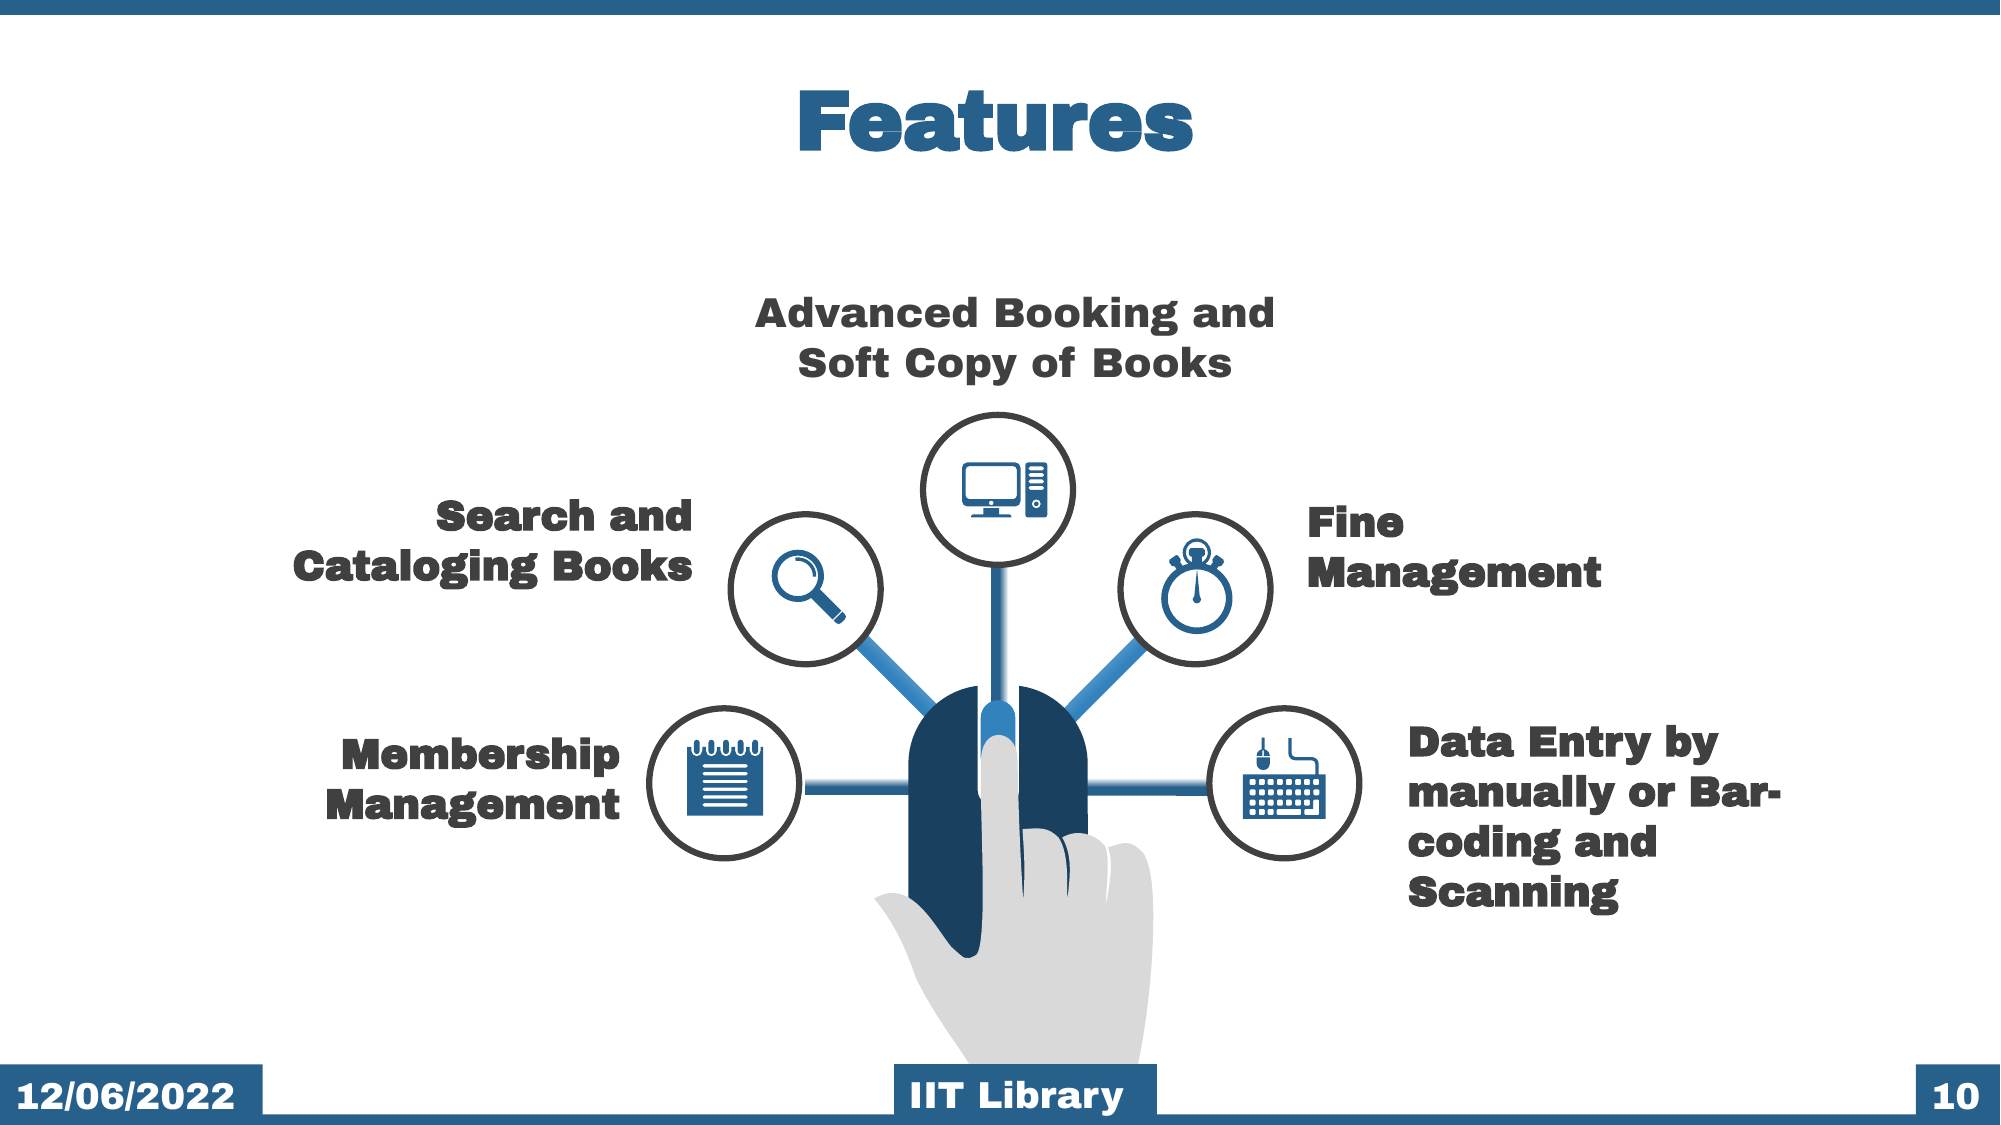

Features
Advanced Booking and Soft Copy of Books

Search and Cataloging Books
Fine Management

Data Entry by manually or Bar-coding and Scanning

Membership Management

IIT Library
12/06/2022
10